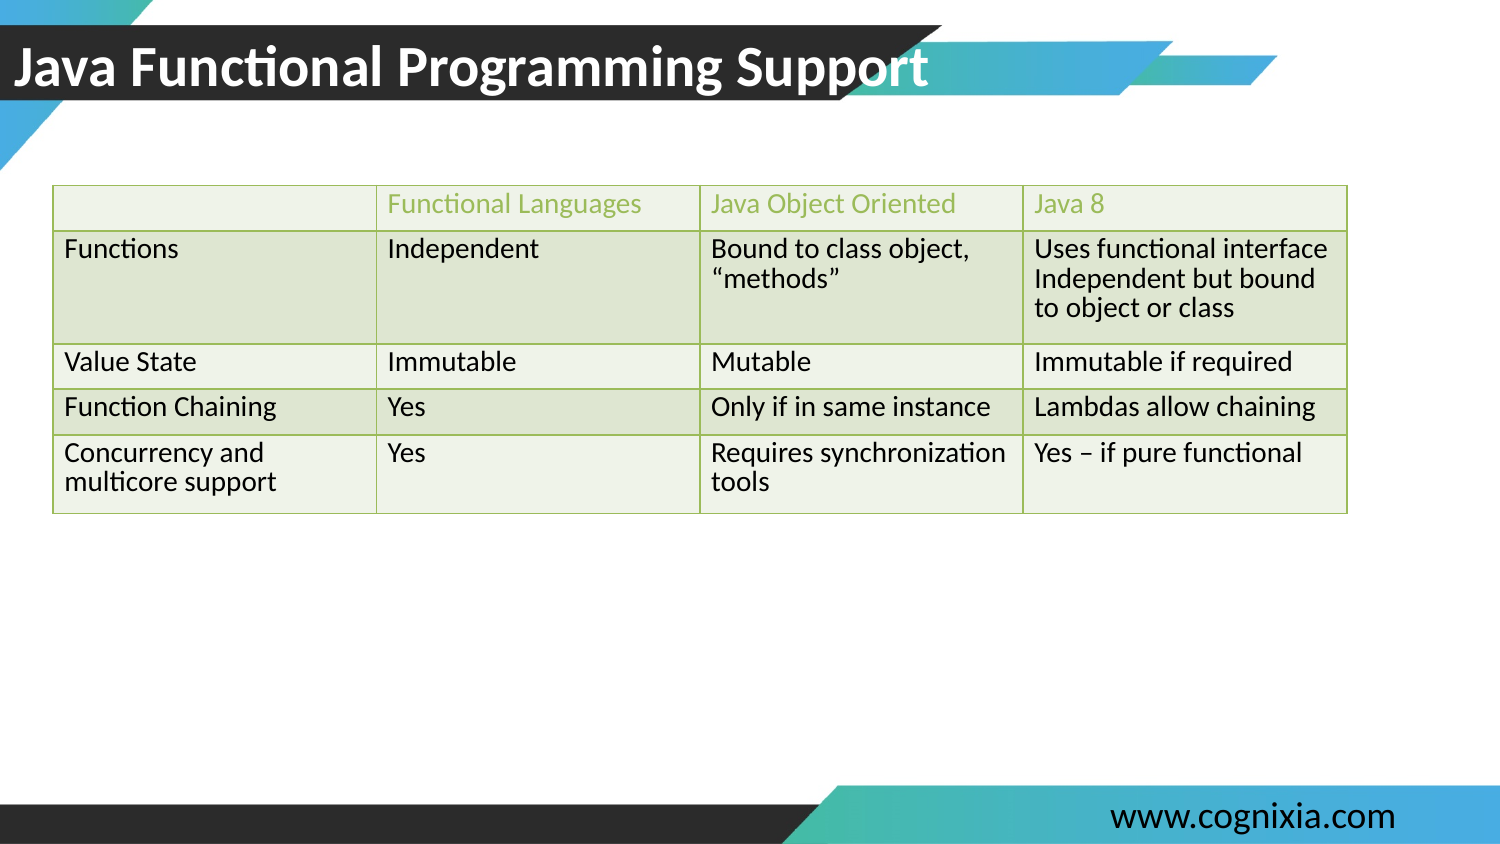

# Java Functional Programming Support
|  | Functional Languages | Java Object Oriented | Java 8 |
| --- | --- | --- | --- |
| Functions | Independent | Bound to class object, “methods” | Uses functional interface Independent but bound to object or class |
| Value State | Immutable | Mutable | Immutable if required |
| Function Chaining | Yes | Only if in same instance | Lambdas allow chaining |
| Concurrency and multicore support | Yes | Requires synchronization tools | Yes – if pure functional |